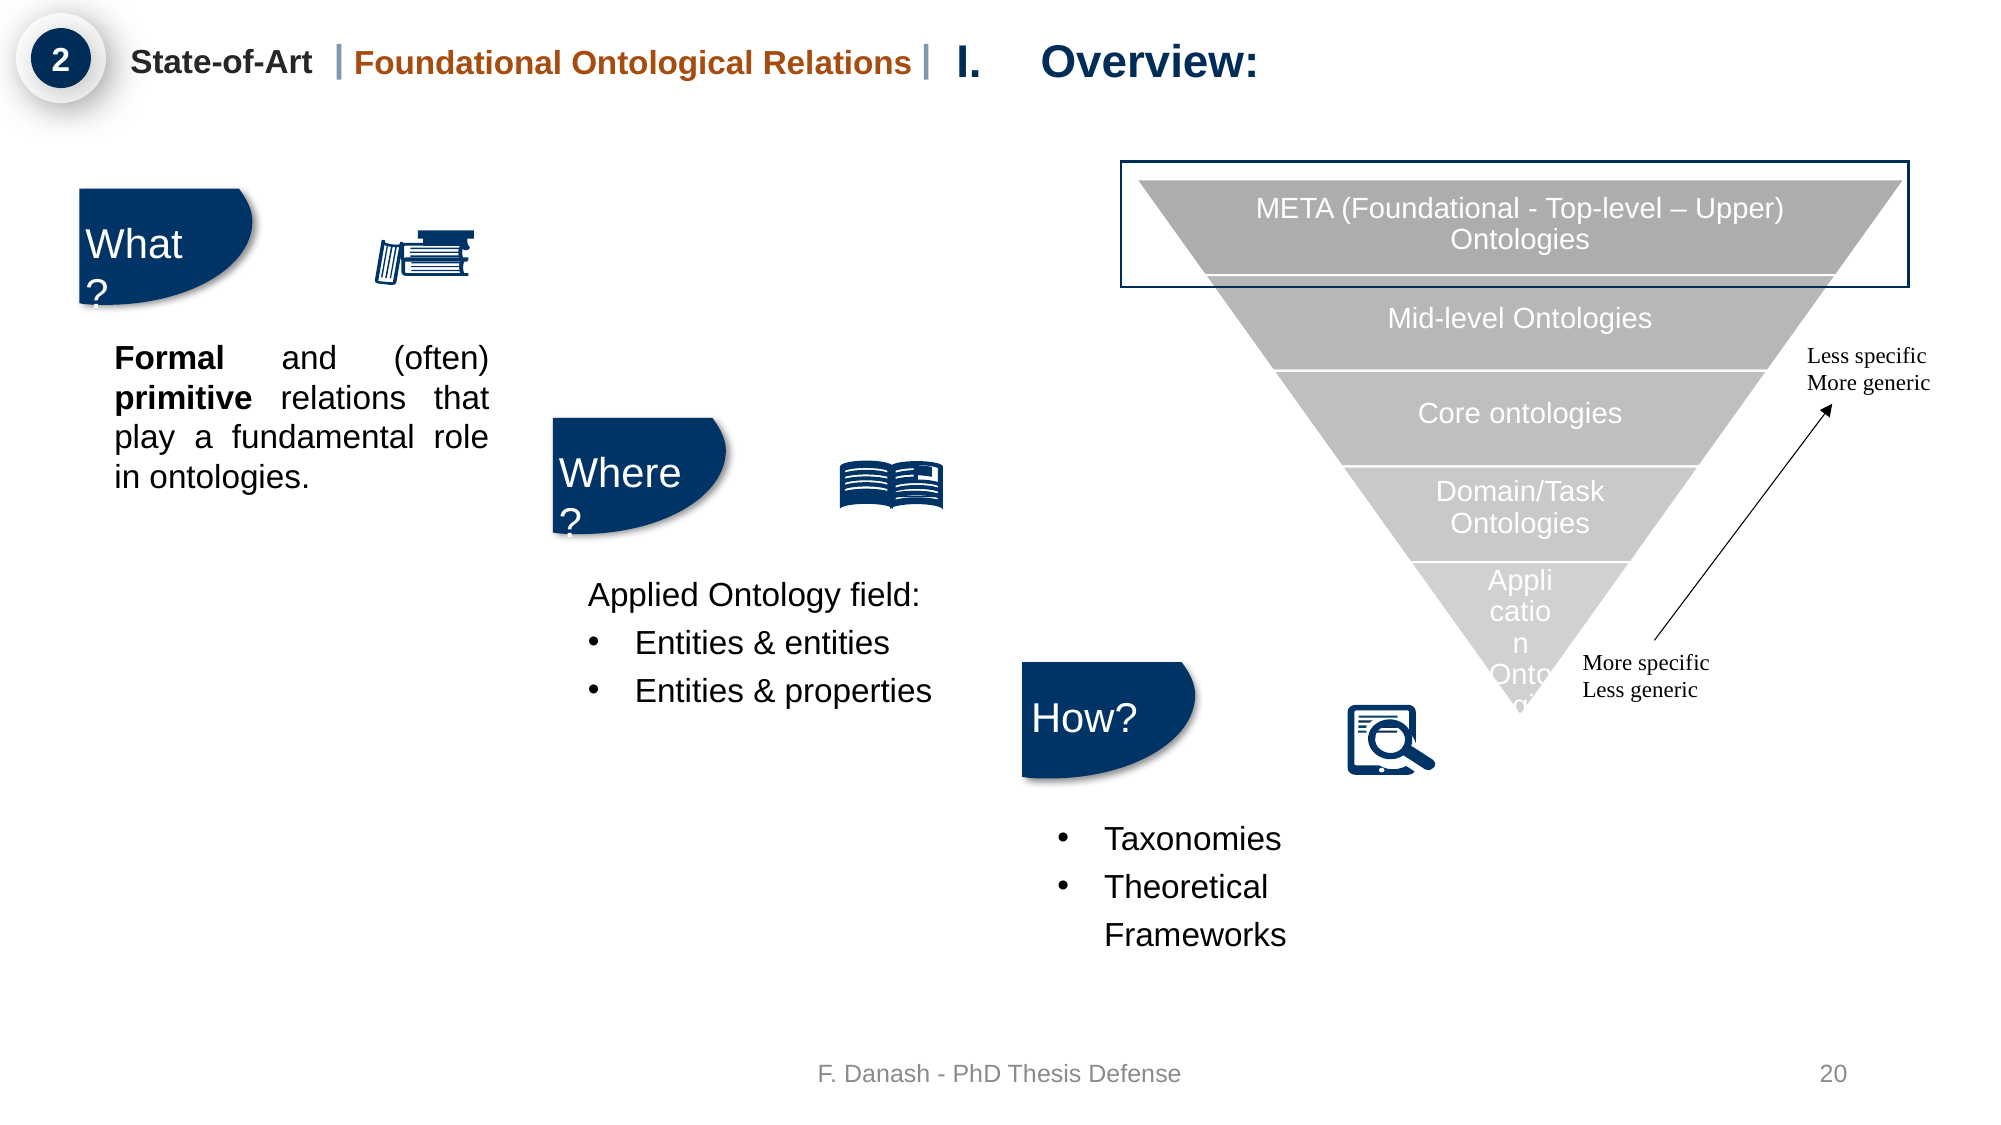

Overview:

2
State-of-Art
Foundational Ontological Relations

META (Foundational - Top-level – Upper) Ontologies
Mid-level Ontologies
Core ontologies
Domain/Task Ontologies
Application Ontologies

What?

Formal and (often) primitive relations that play a fundamental role in ontologies.
Less specific
More generic

Where?
Applied Ontology field:
Entities & entities
Entities & properties

More specific
Less generic

How?
Taxonomies
Theoretical Frameworks

F. Danash - PhD Thesis Defense
20